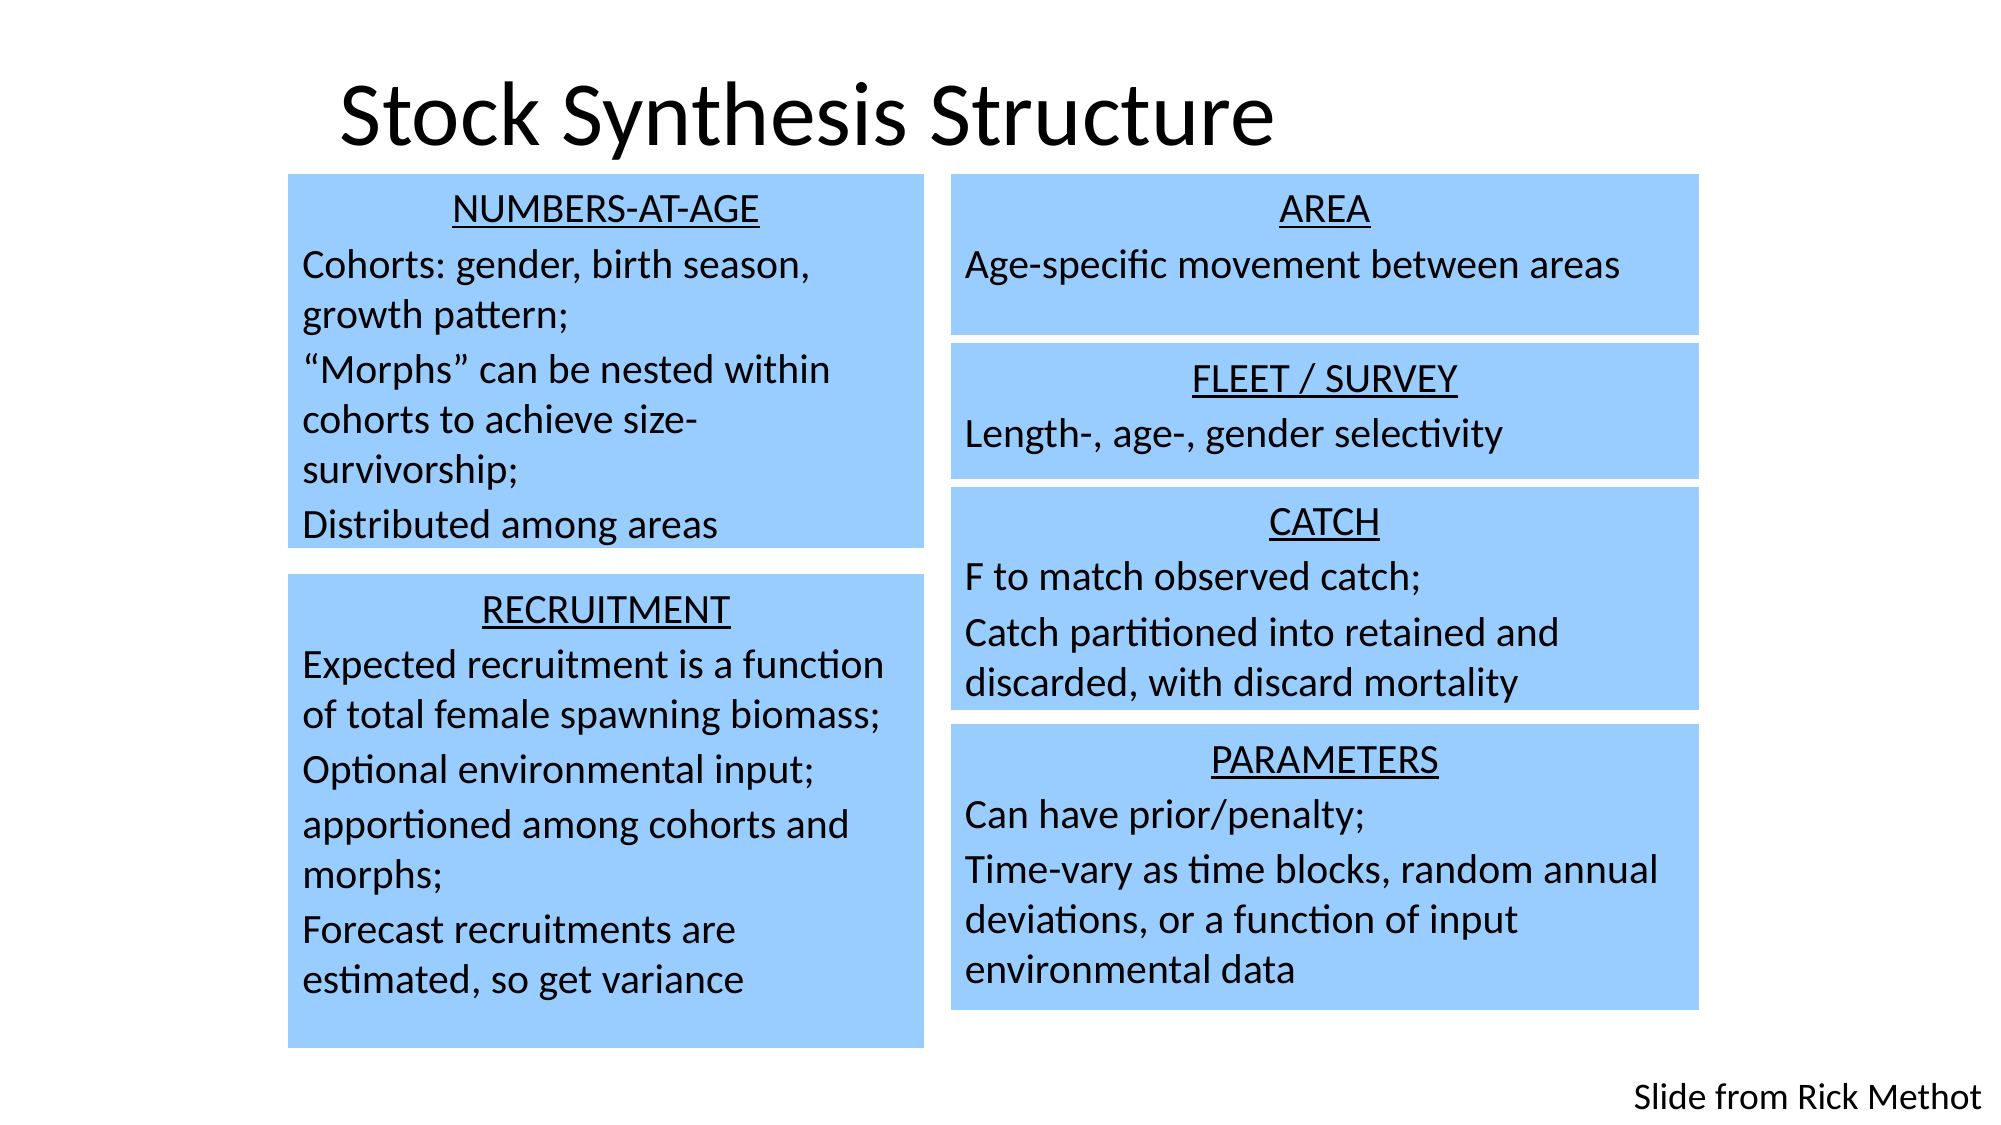

# Stock Synthesis Structure
NUMBERS-AT-AGE
Cohorts: gender, birth season, growth pattern;
“Morphs” can be nested within cohorts to achieve size-survivorship;
Distributed among areas
AREA
Age-specific movement between areas
FLEET / SURVEY
Length-, age-, gender selectivity

CATCH
F to match observed catch;
Catch partitioned into retained and discarded, with discard mortality

RECRUITMENT
Expected recruitment is a function of total female spawning biomass;
Optional environmental input;
apportioned among cohorts and morphs;
Forecast recruitments are estimated, so get variance
PARAMETERS
Can have prior/penalty;
Time-vary as time blocks, random annual deviations, or a function of input environmental data

Slide from Rick Methot